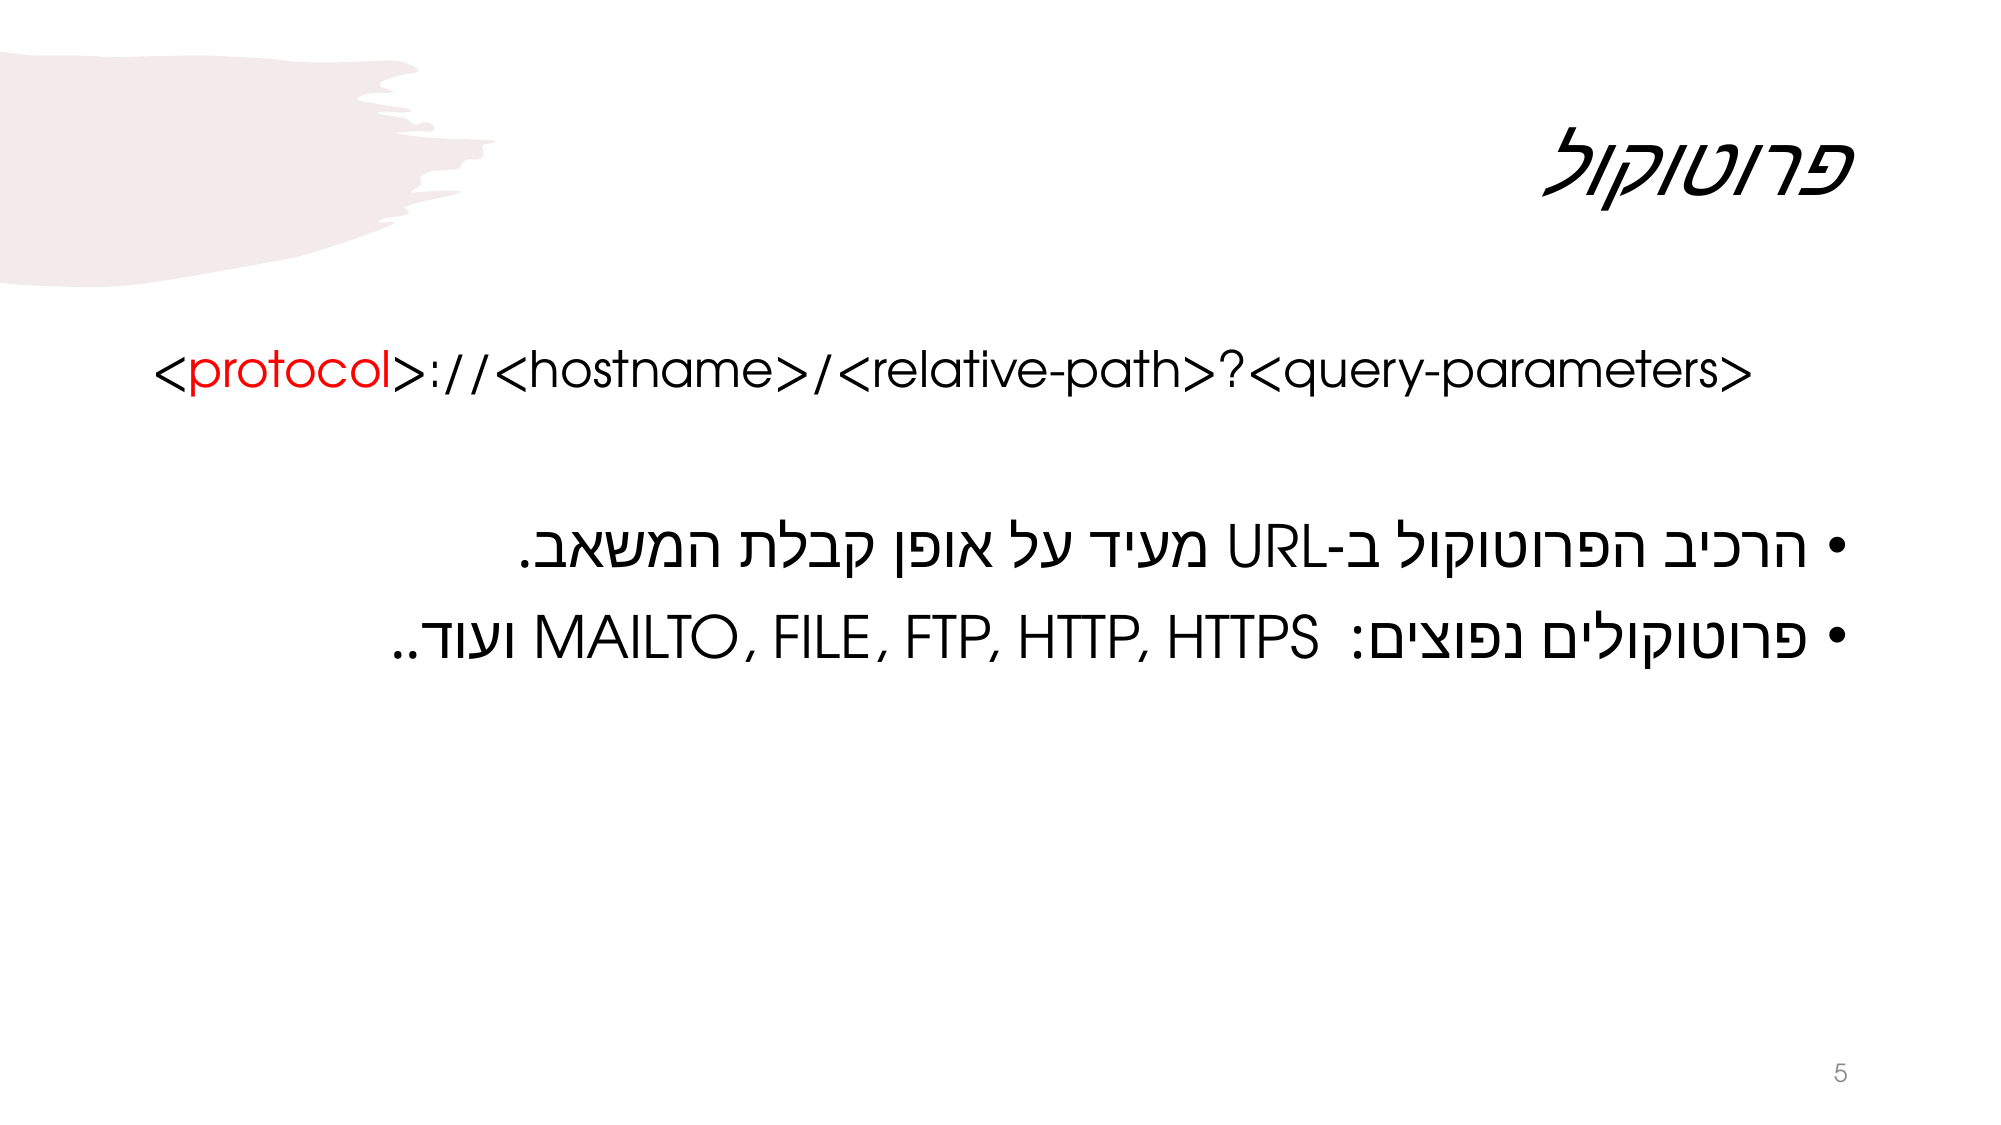

# פרוטוקול
<protocol>://<hostname>/<relative-path>?<query-parameters>

הרכיב הפרוטוקול ב-URL מעיד על אופן קבלת המשאב.
פרוטוקולים נפוצים:  MAILTO, FILE, FTP, HTTP, HTTPS ועוד..

5